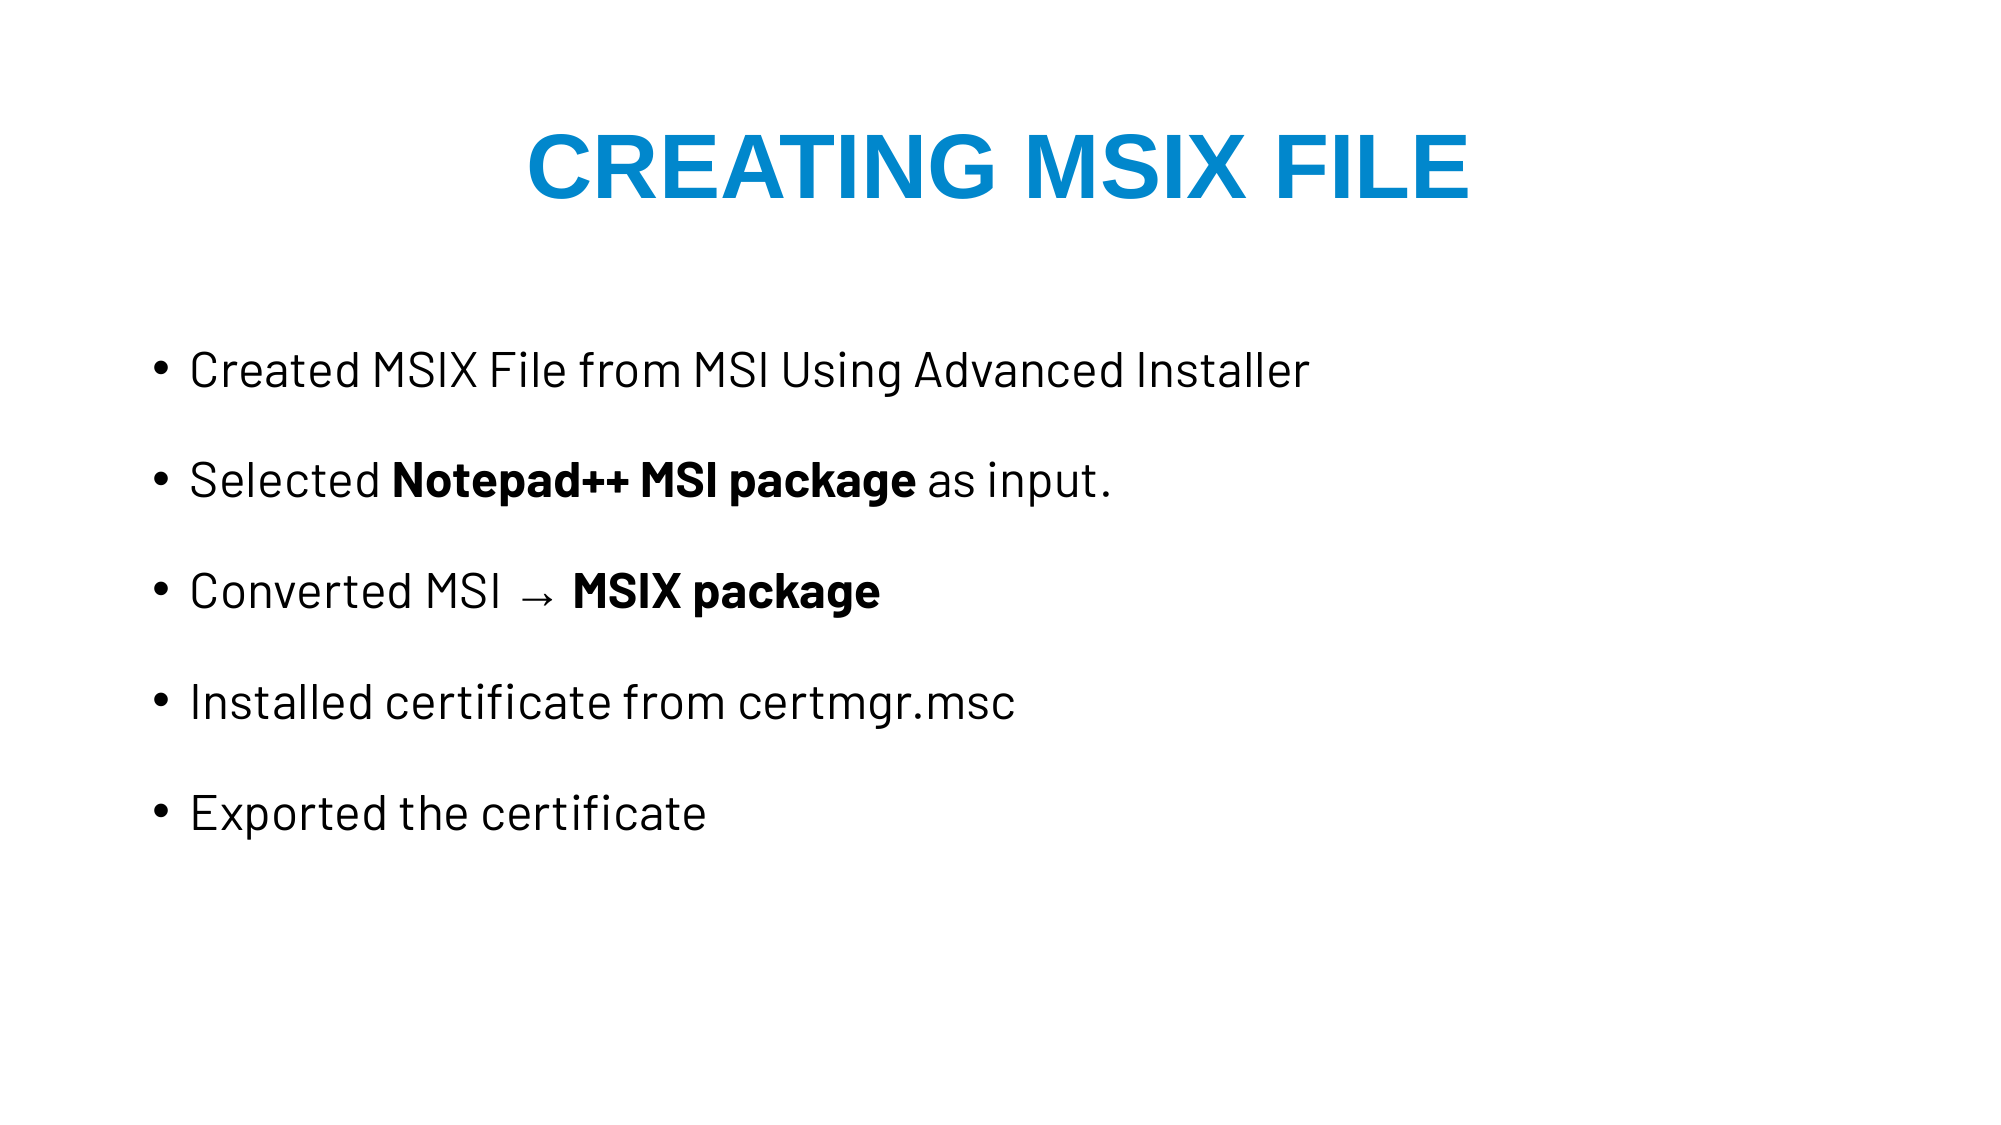

# CREATING MSIX FILE
Created MSIX File from MSI Using Advanced Installer
Selected Notepad++ MSI package as input.
Converted MSI → MSIX package
Installed certificate from certmgr.msc
Exported the certificate